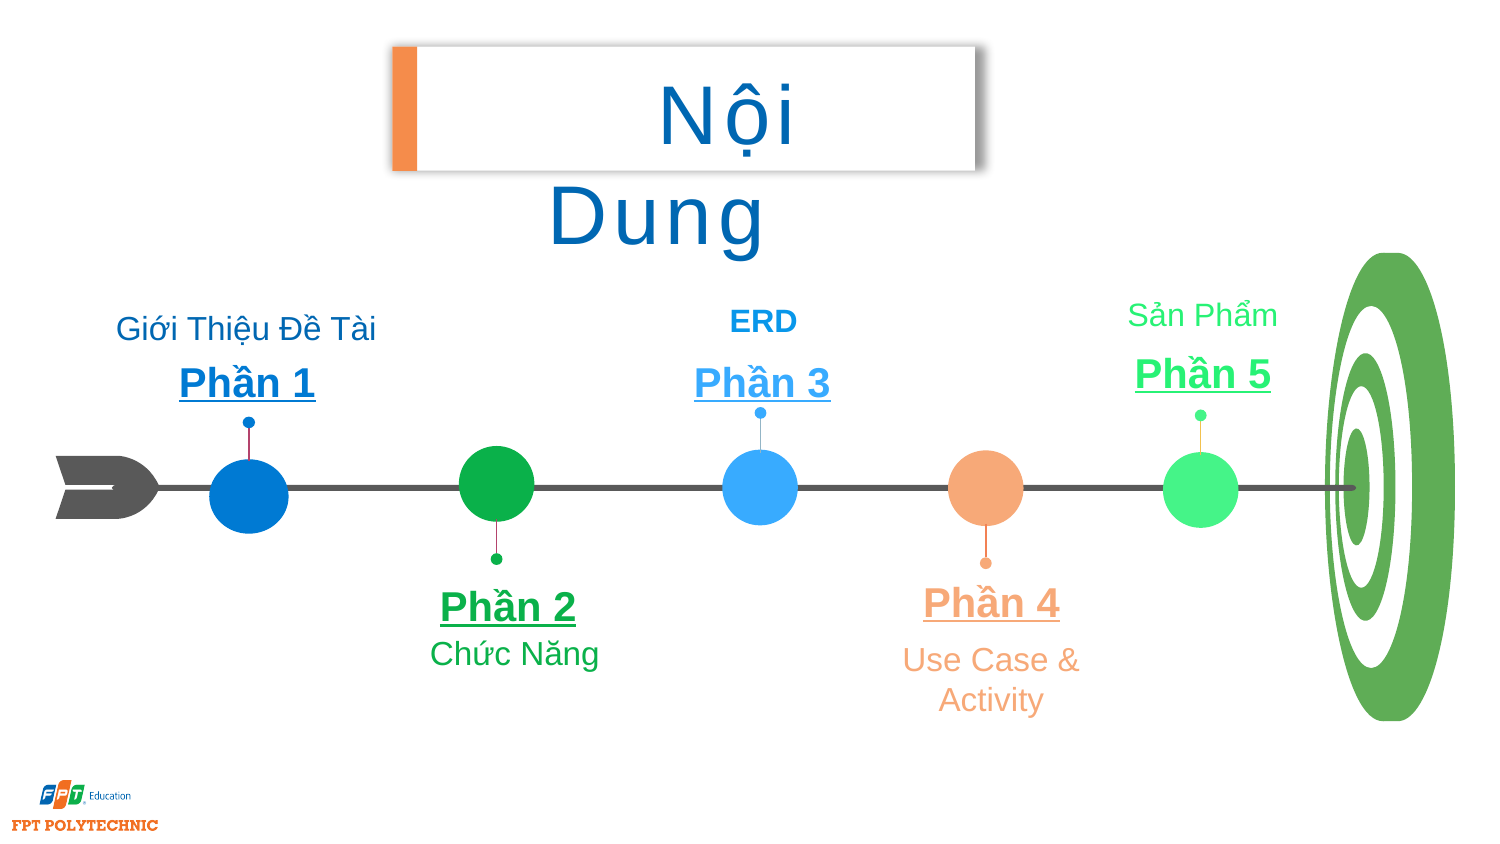

Nội Dung

Sản Phẩm
Phần 5
ERD
Phần 3
Giới Thiệu Đề Tài
Phần 1

Phần 4
Use Case & Activity
Phần 2
Chức Năng